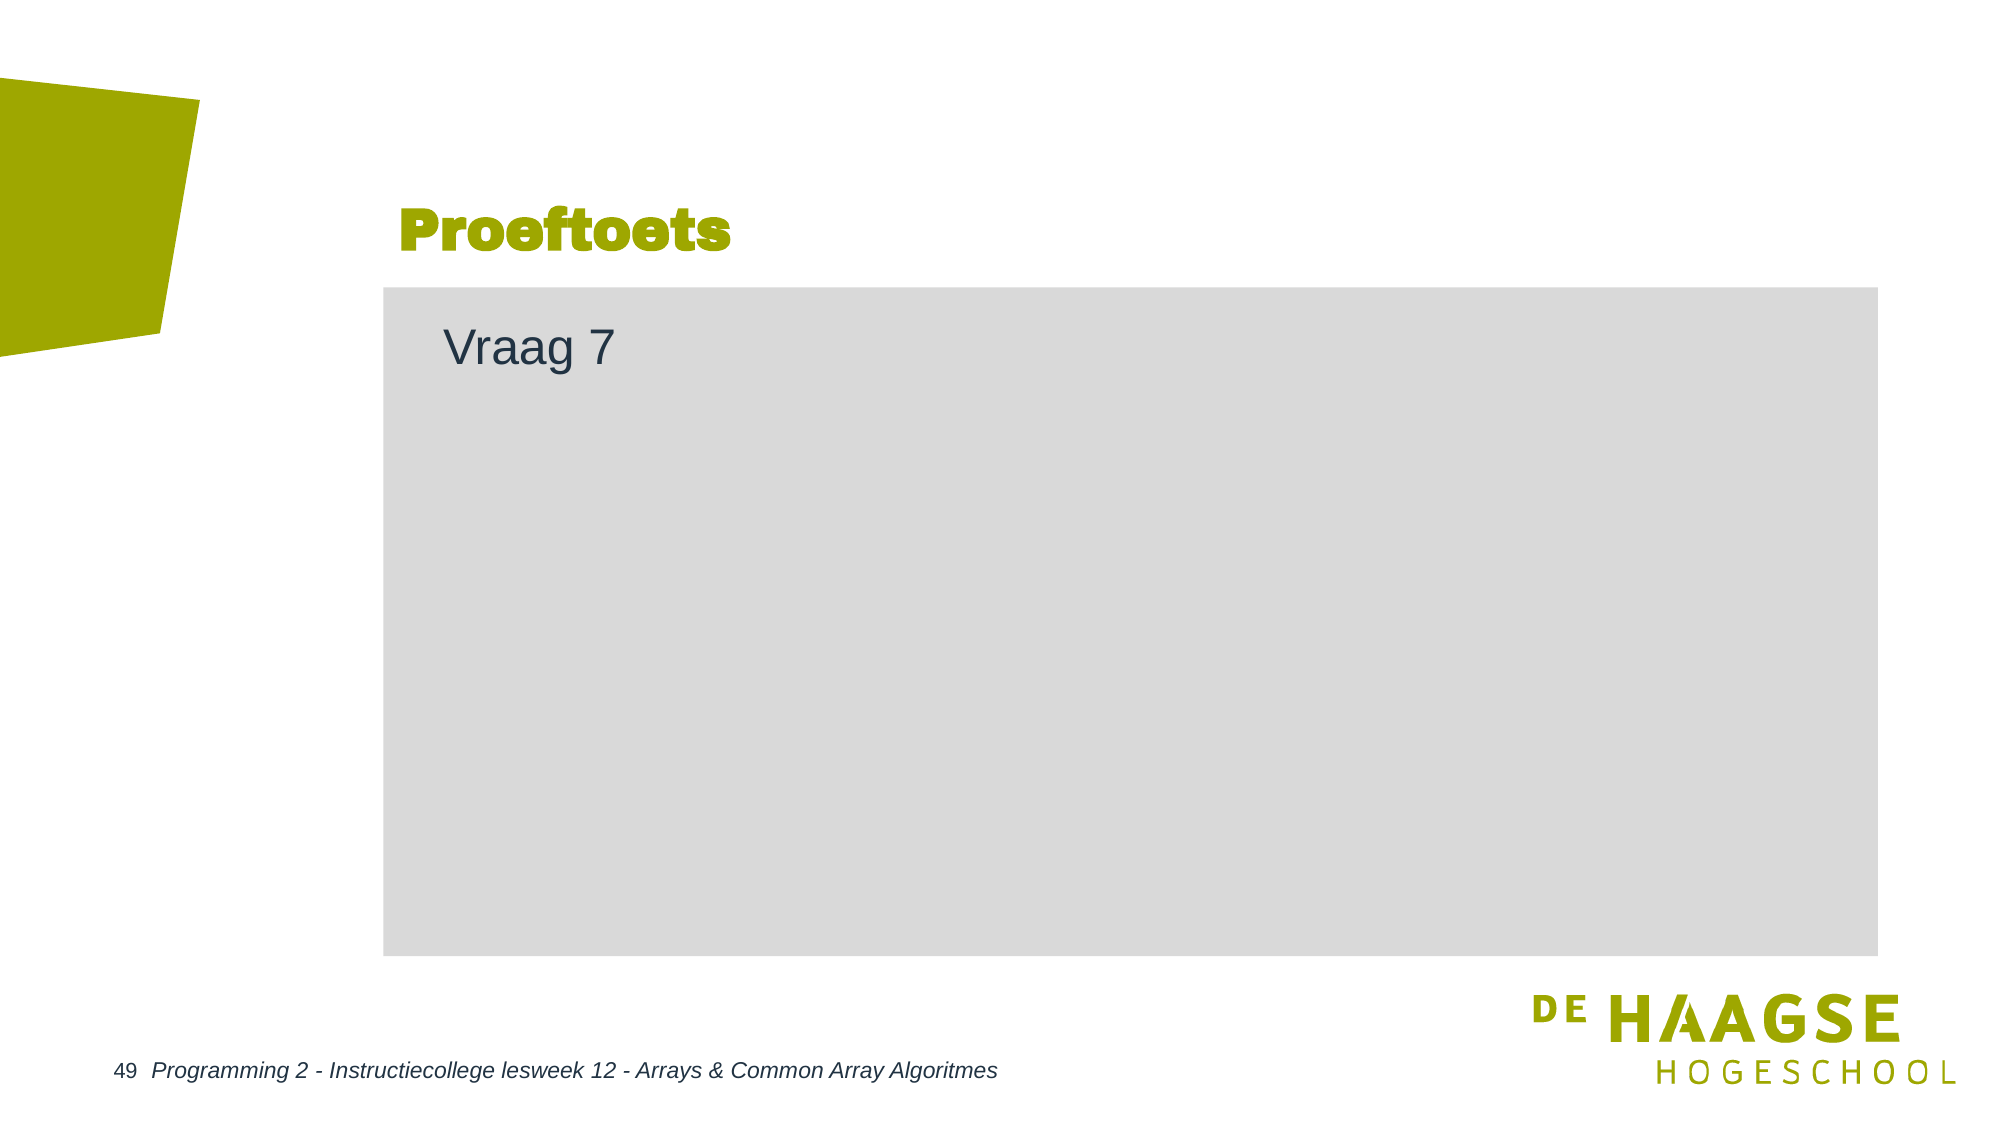

# Proeftoets
Vraag 7
Programming 2 - Instructiecollege lesweek 12 - Arrays & Common Array Algoritmes
49